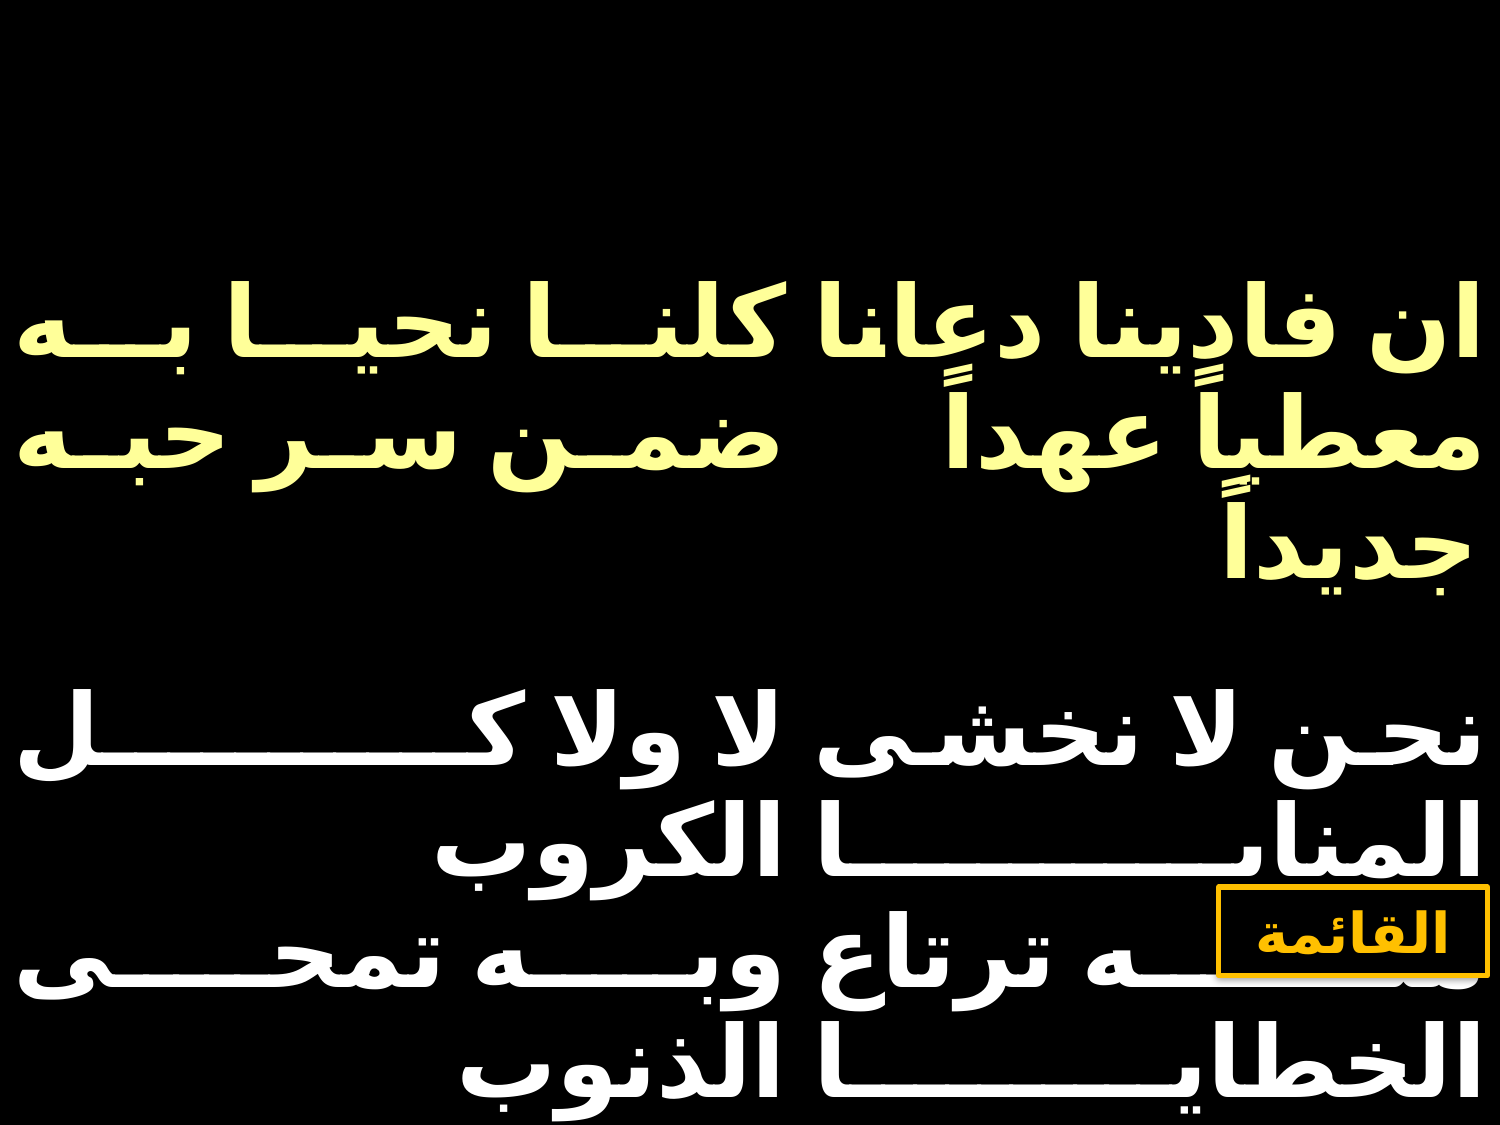

| كلنا نحيا به ضمن سر حبه | ان فادينا دعانا معطياً عهداً جديداً |
| --- | --- |
| لا ولا كل الكروب وبه تمحى الذنوب | نحن لا نخشى المنايا منه ترتاع الخطايا |
القائمة